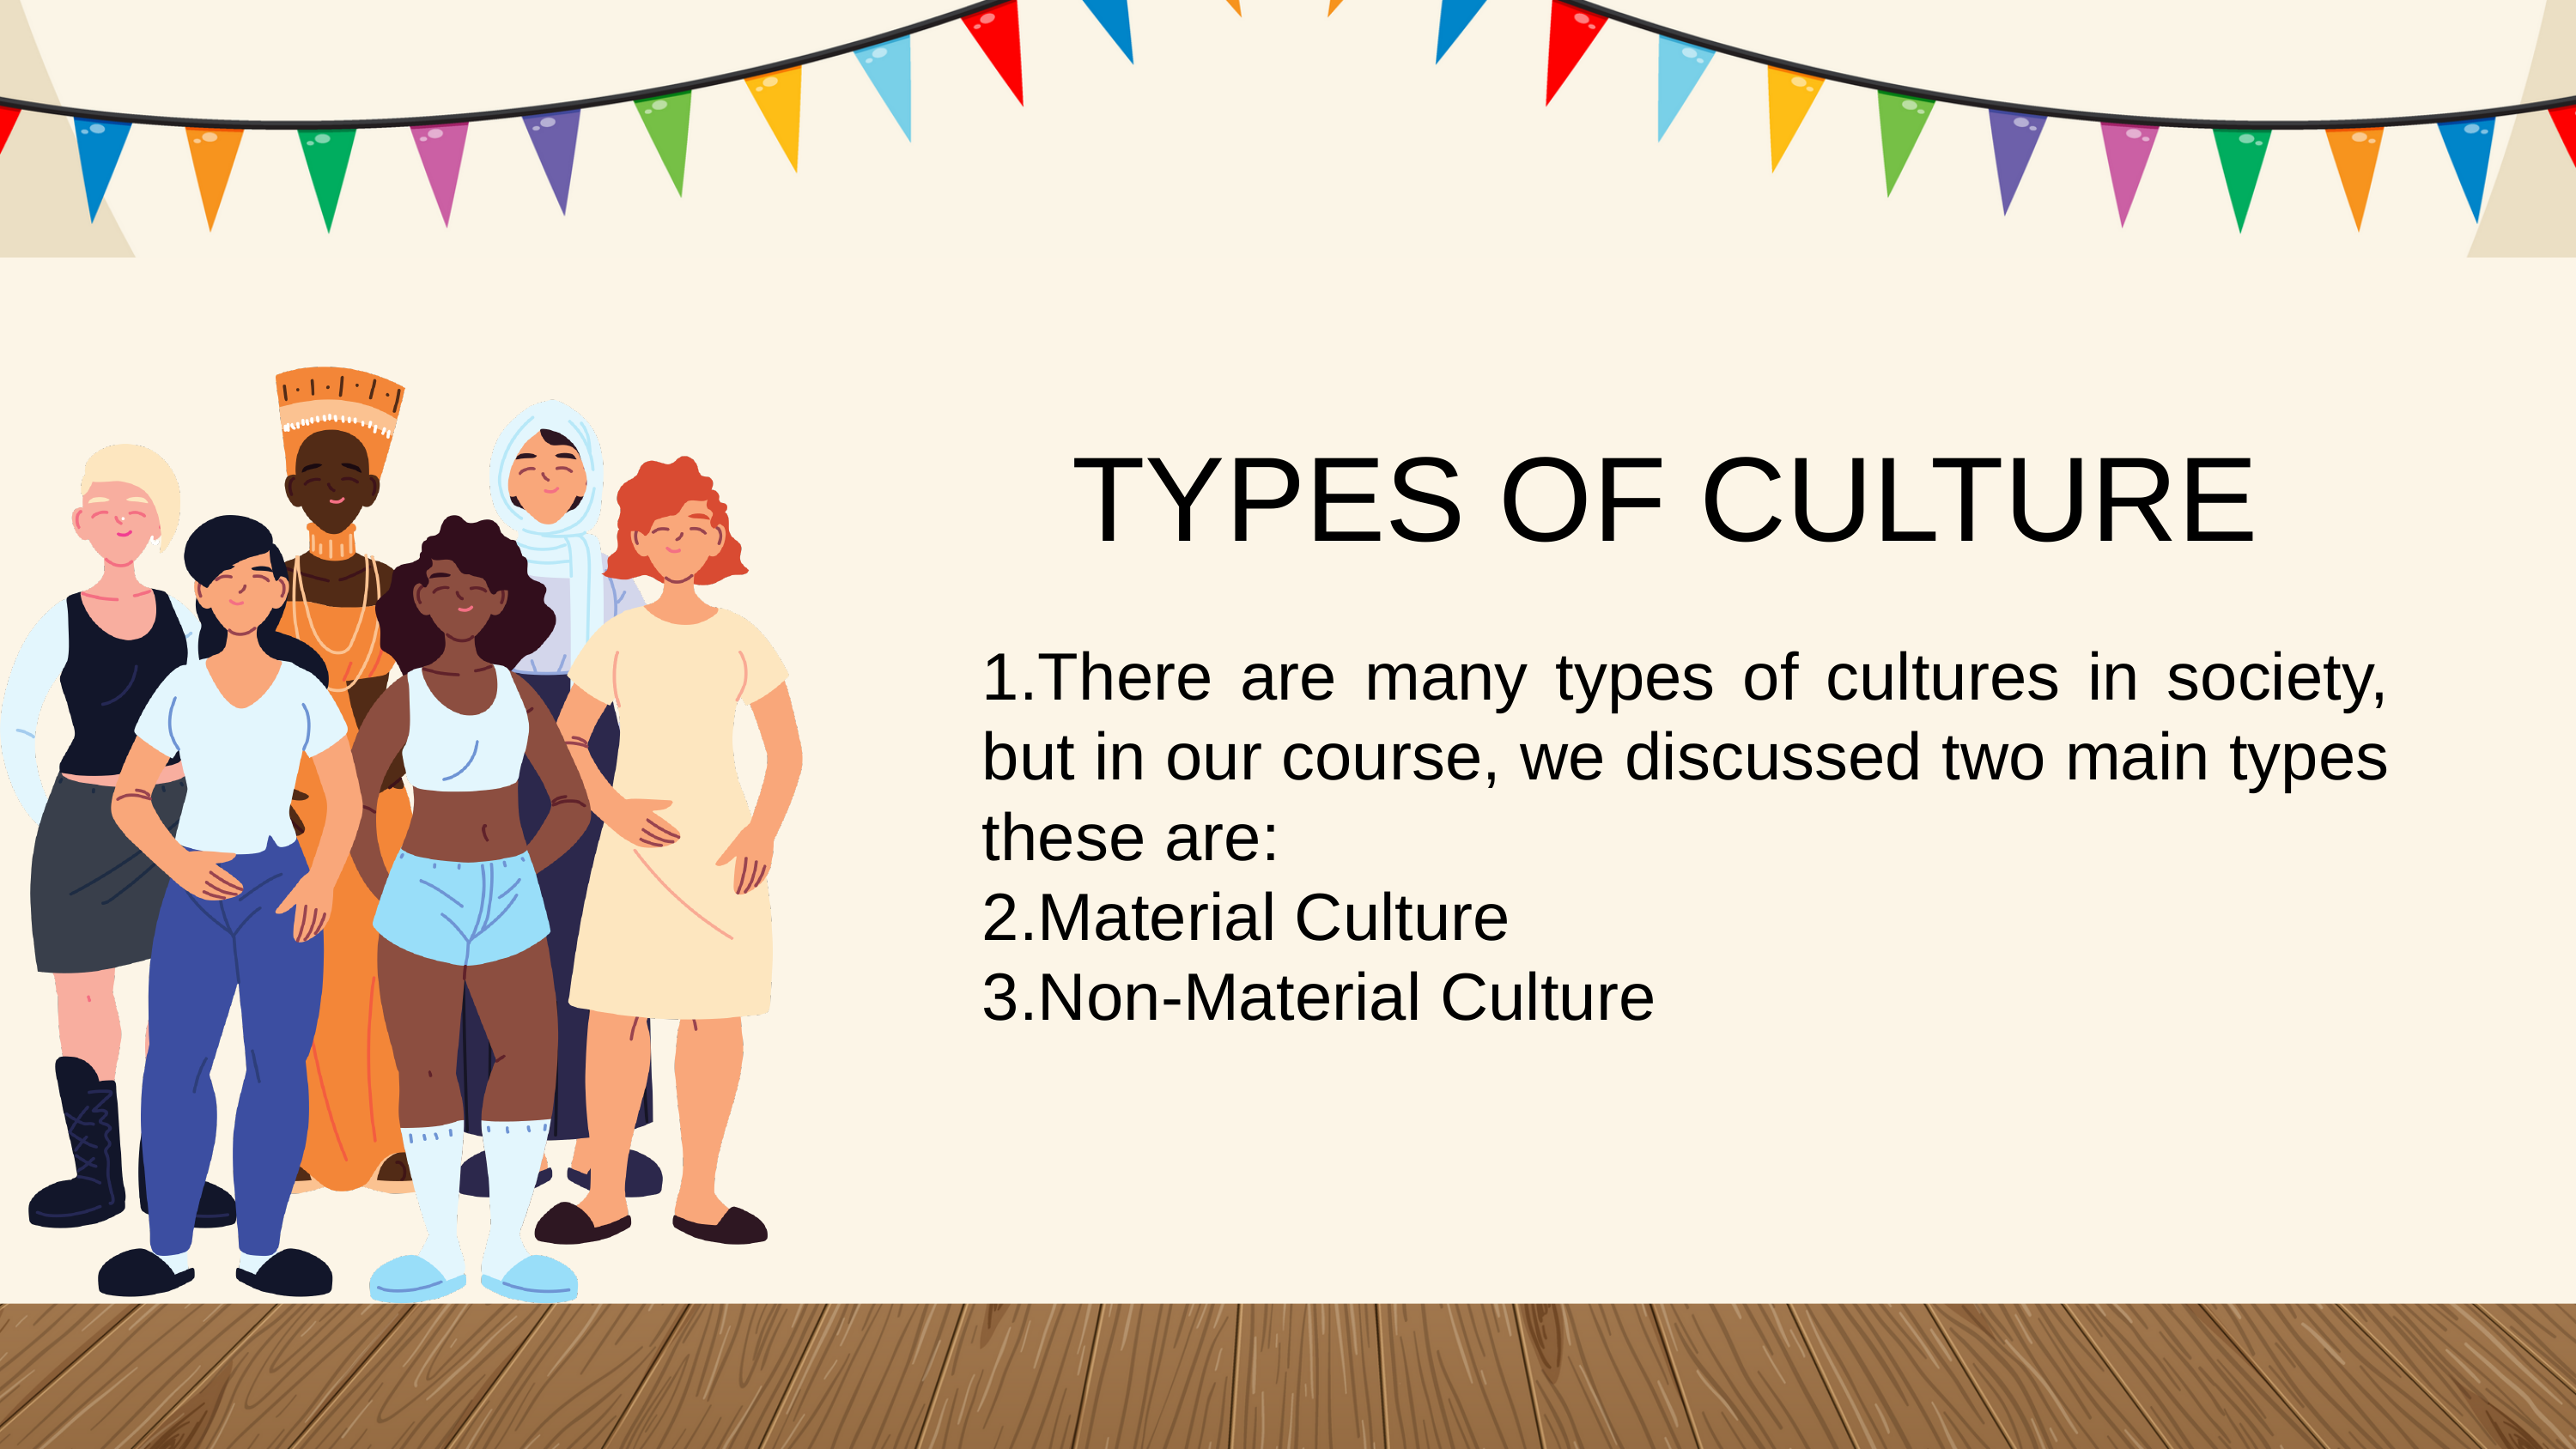

TYPES OF CULTURE
1.There are many types of cultures in society, but in our course, we discussed two main types these are:
2.Material Culture
3.Non-Material Culture